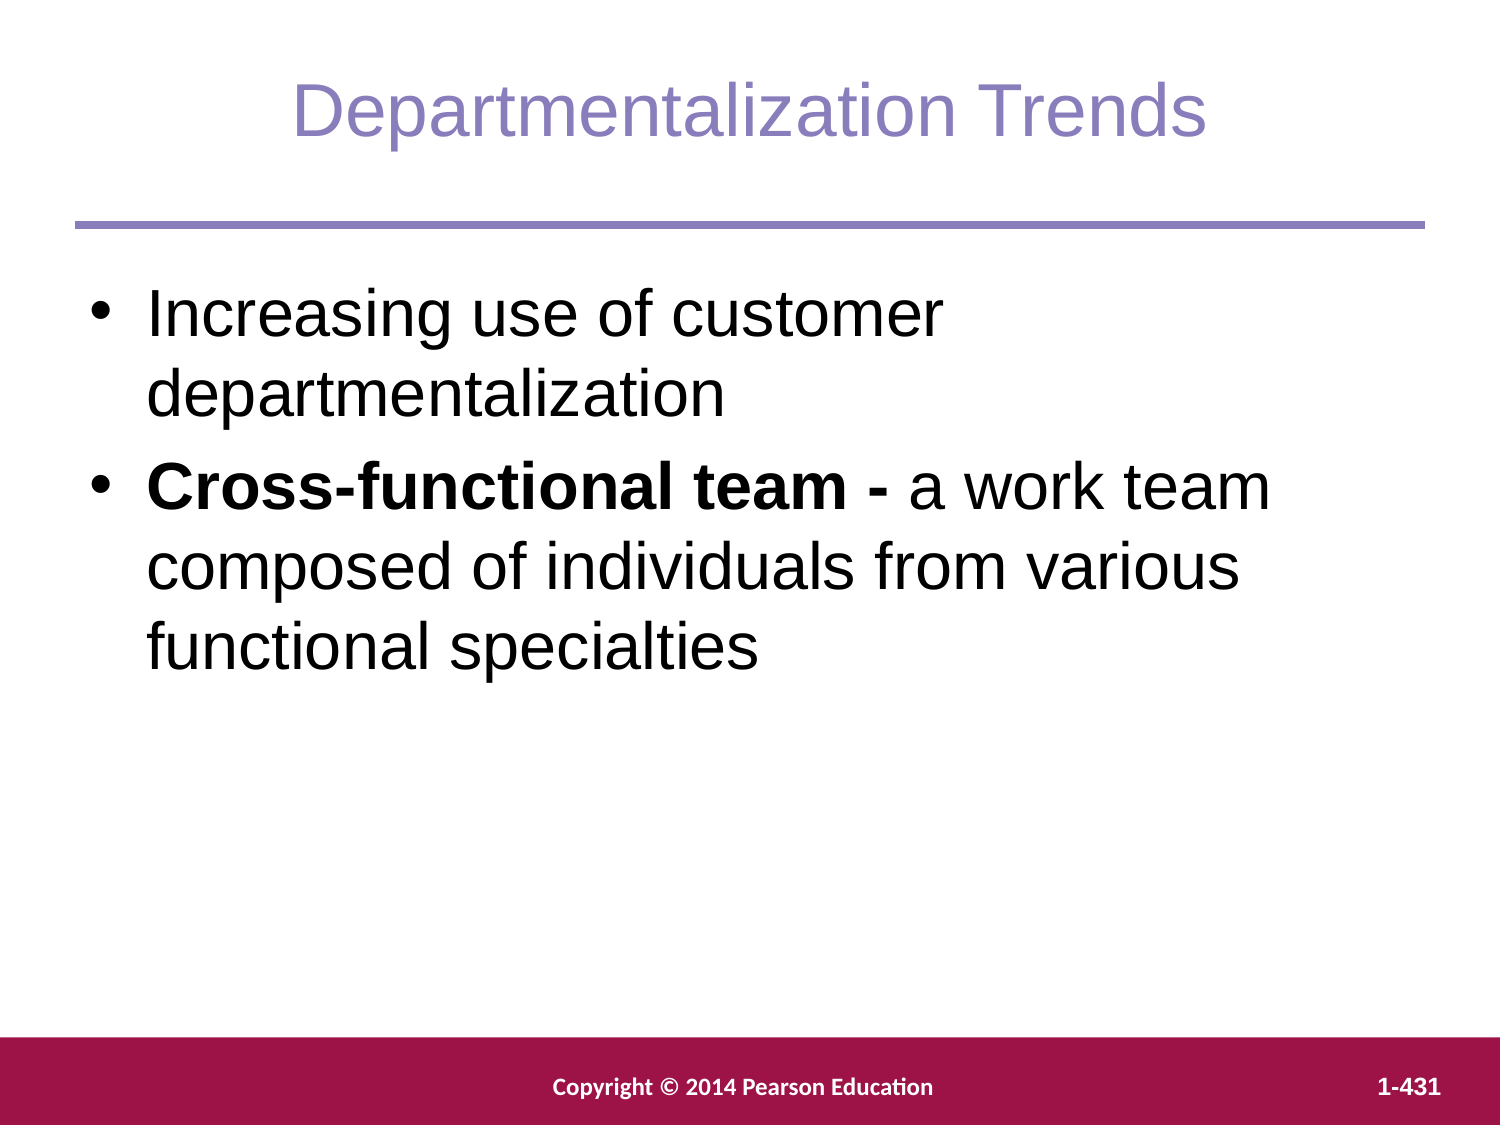

Departmentalization Trends
Increasing use of customer departmentalization
Cross-functional team - a work team composed of individuals from various functional specialties